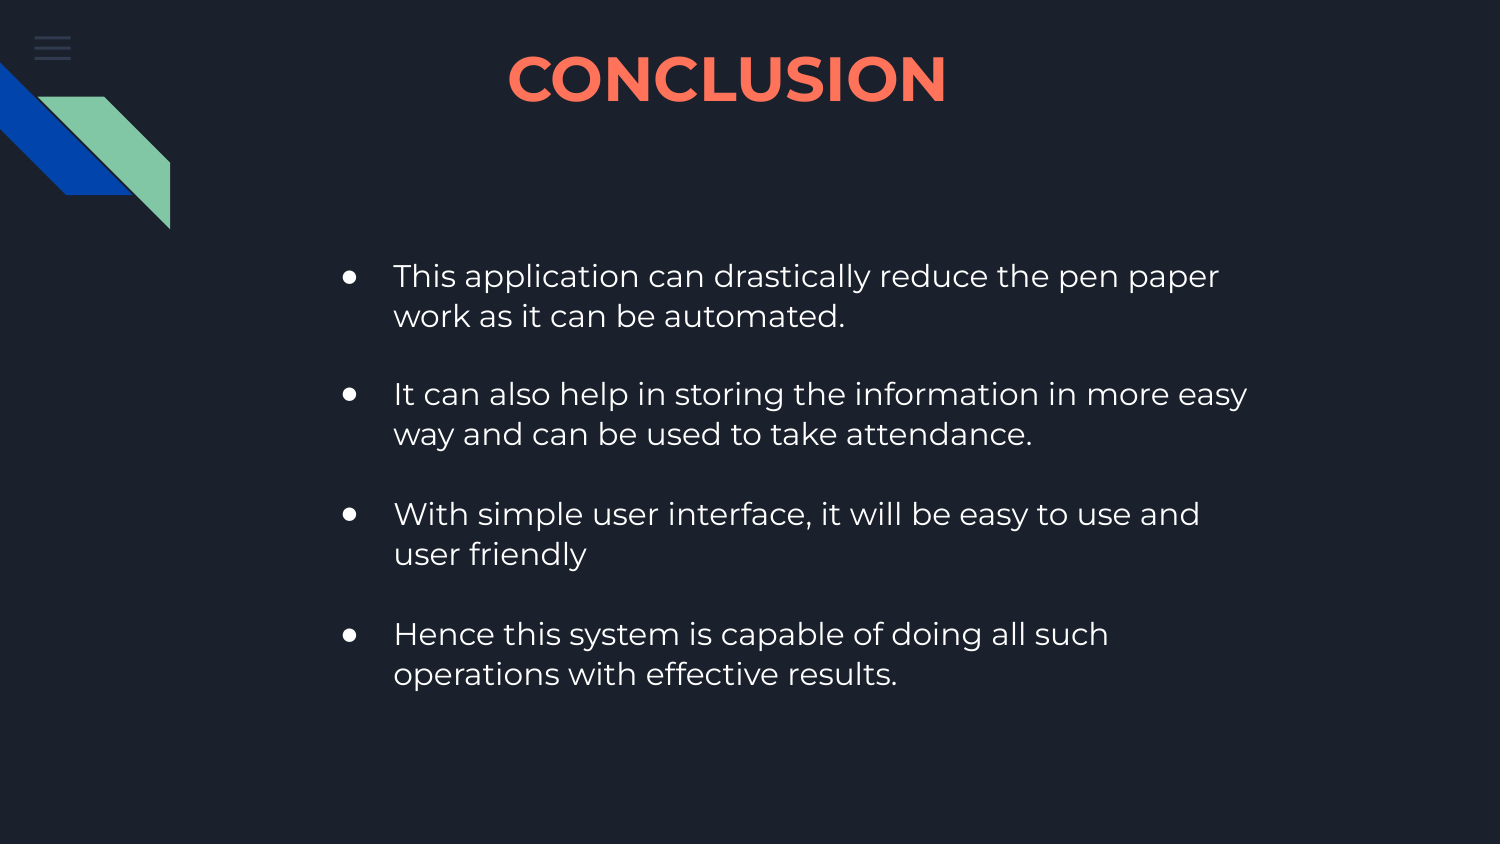

# CONCLUSION
This application can drastically reduce the pen paper work as it can be automated.
It can also help in storing the information in more easy way and can be used to take attendance.
With simple user interface, it will be easy to use and user friendly
Hence this system is capable of doing all such operations with effective results.